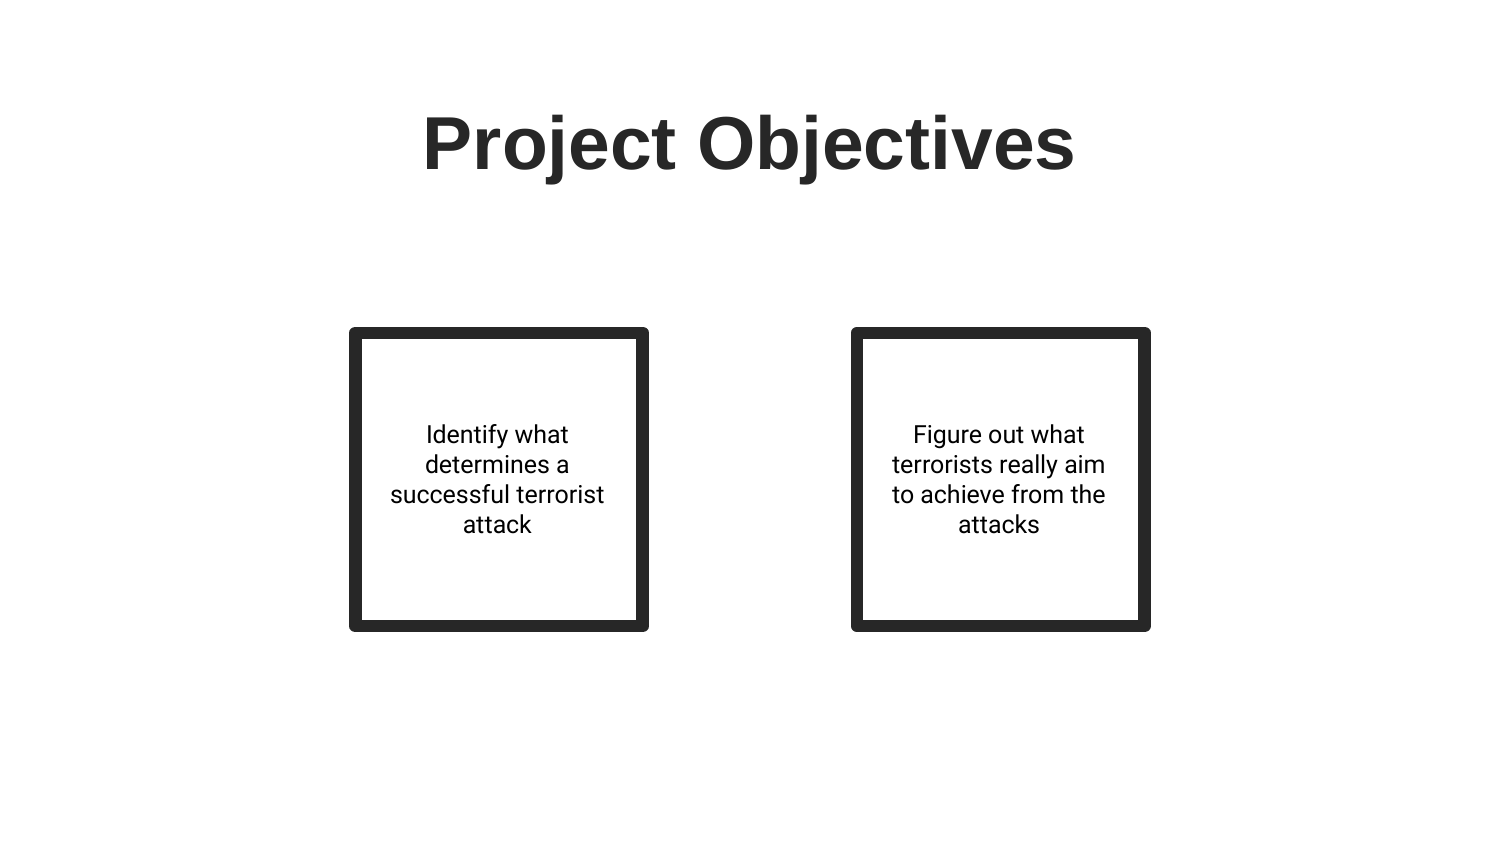

Project Objectives

Identify what determines a successful terrorist attack
Figure out what terrorists really aim to achieve from the attacks